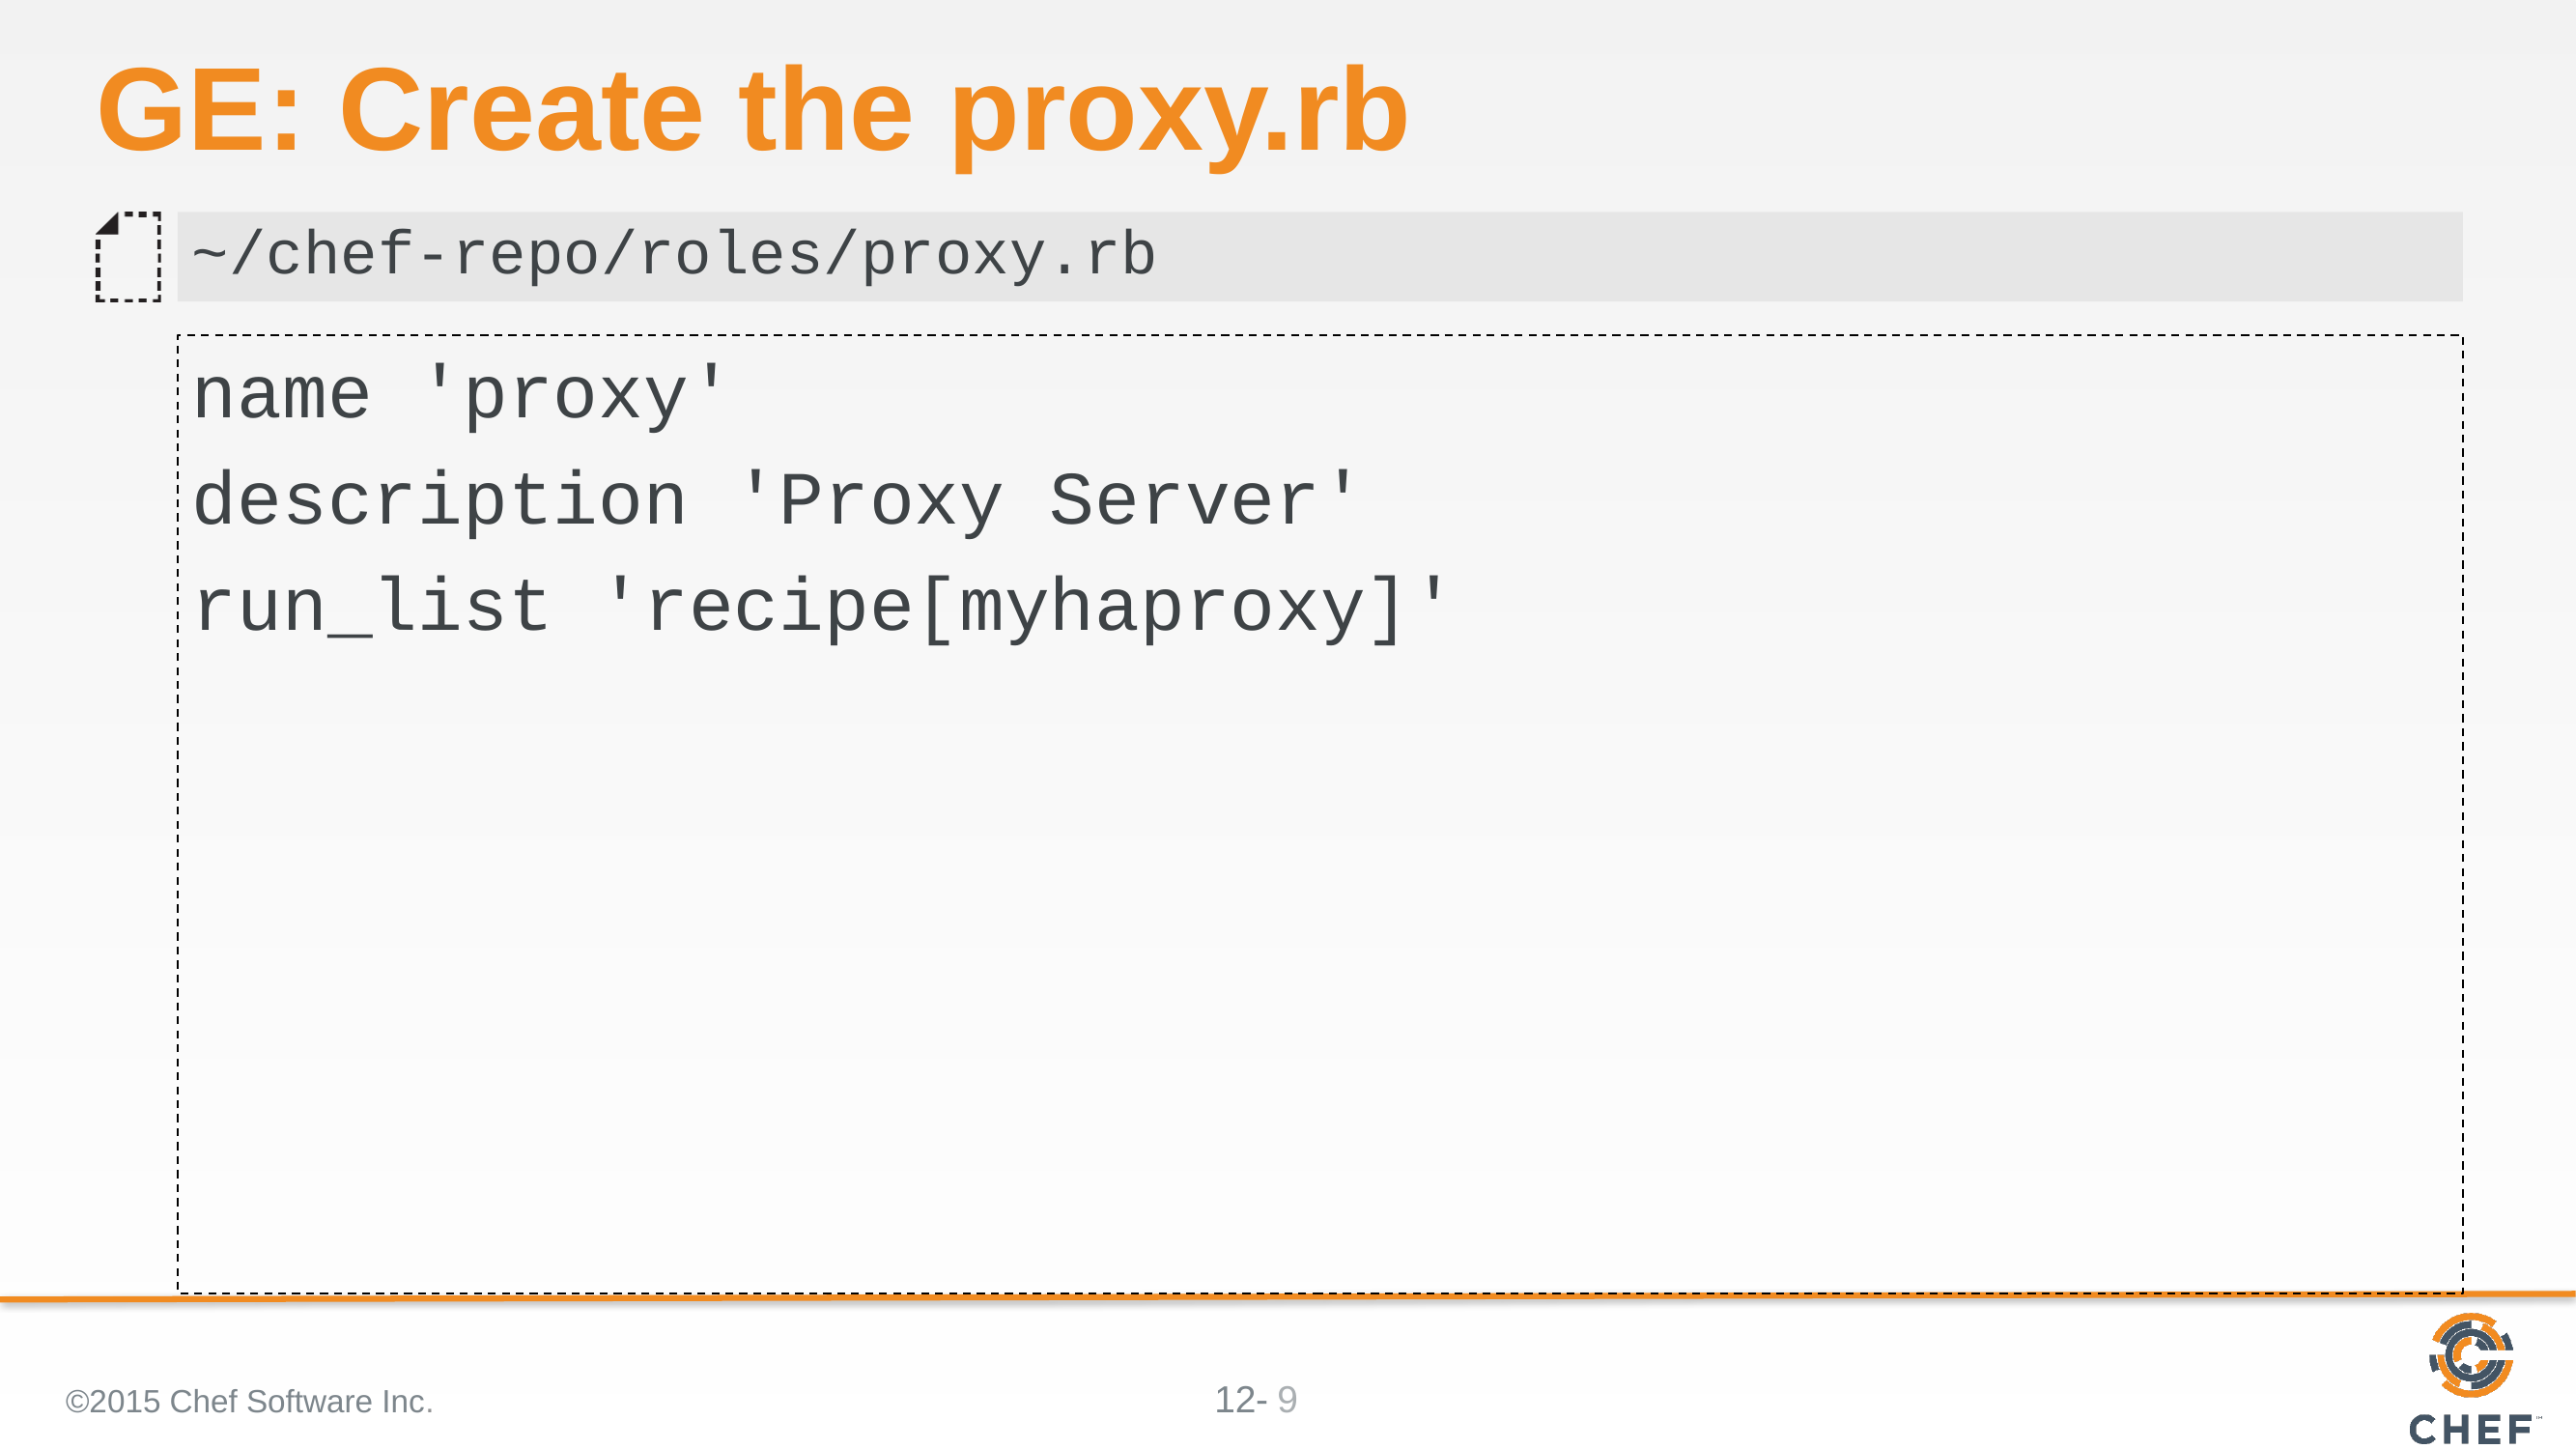

# GE: Create the proxy.rb
~/chef-repo/roles/proxy.rb
name 'proxy'
description 'Proxy Server'
run_list 'recipe[myhaproxy]'
©2015 Chef Software Inc.
9